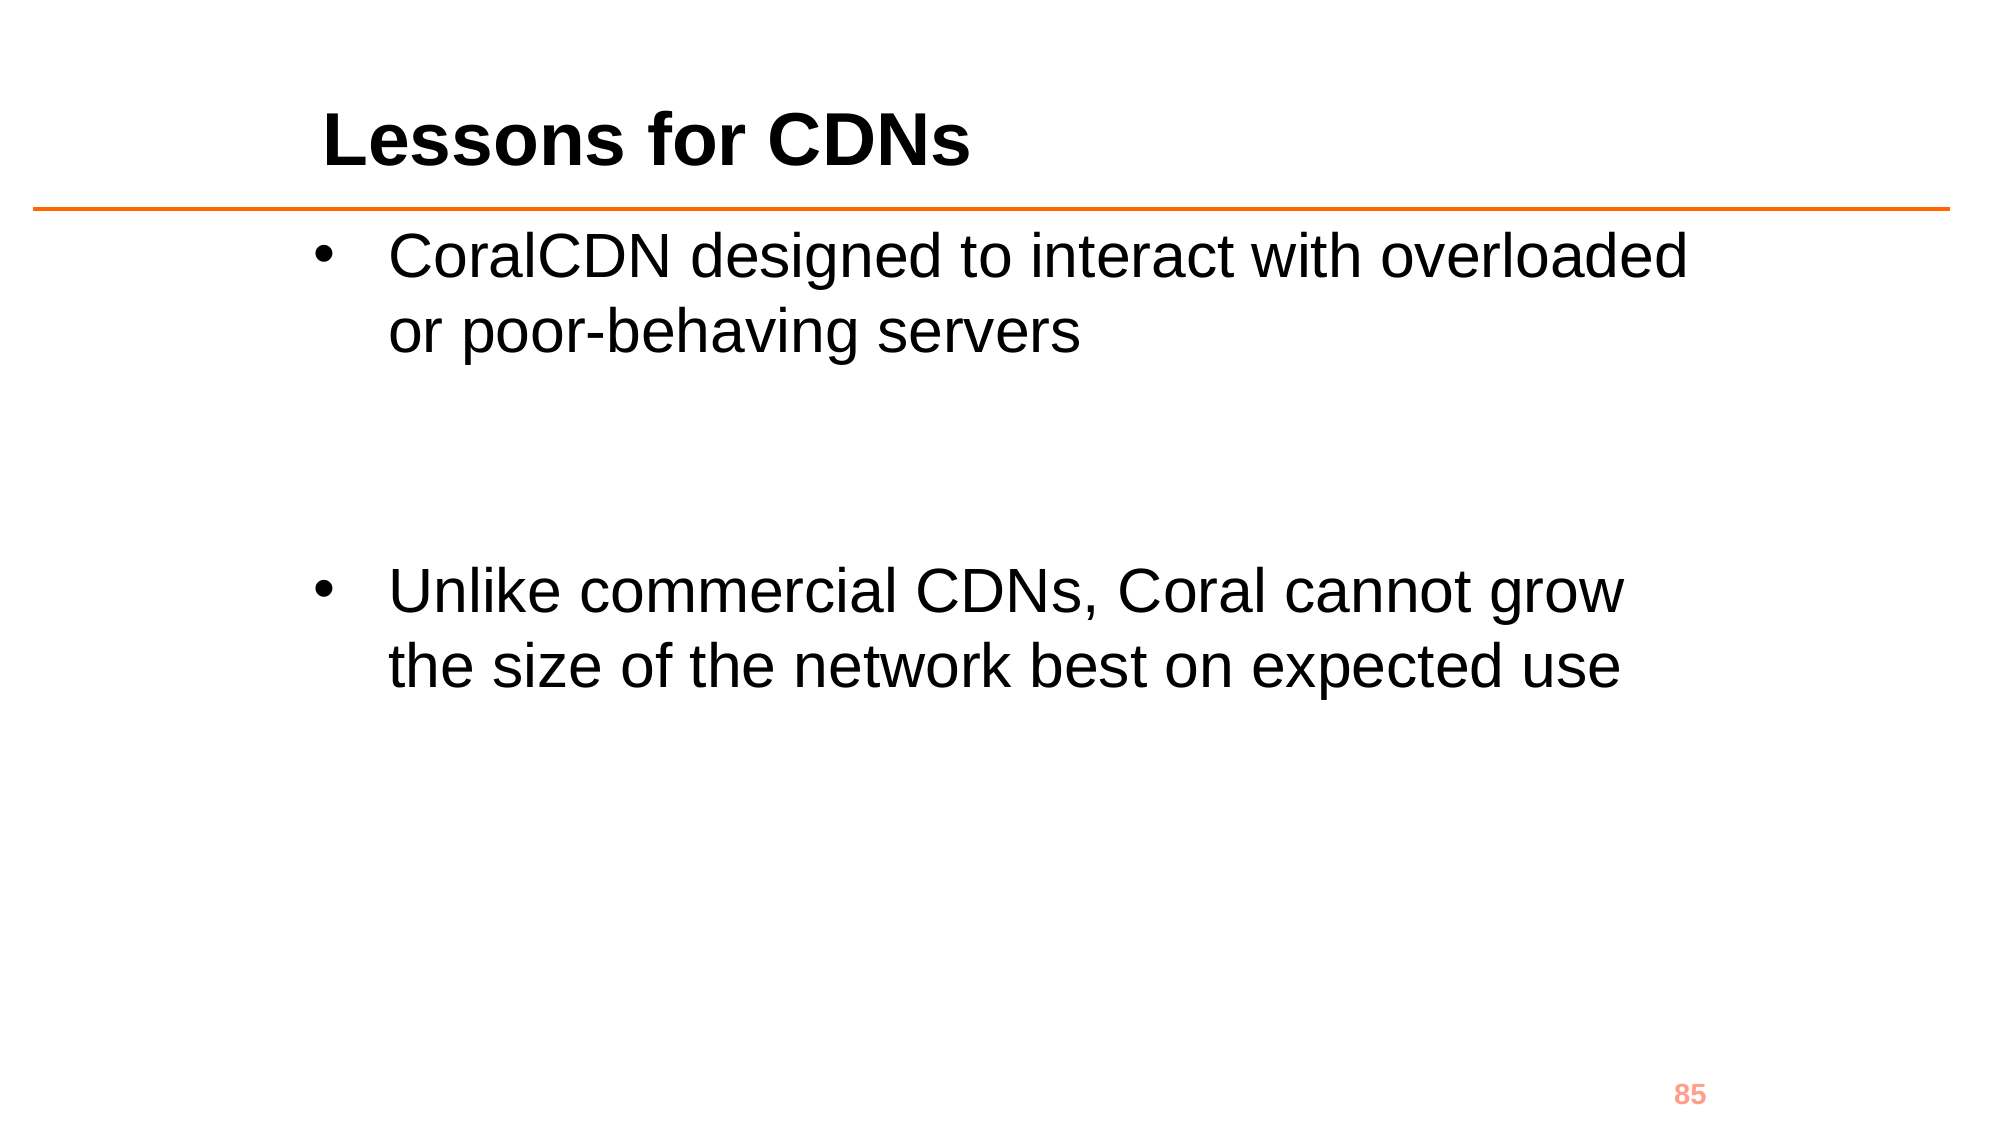

# Lessons for CDNs
CoralCDN designed to interact with overloaded or poor-behaving servers

Unlike commercial CDNs, Coral cannot grow the size of the network best on expected use

85